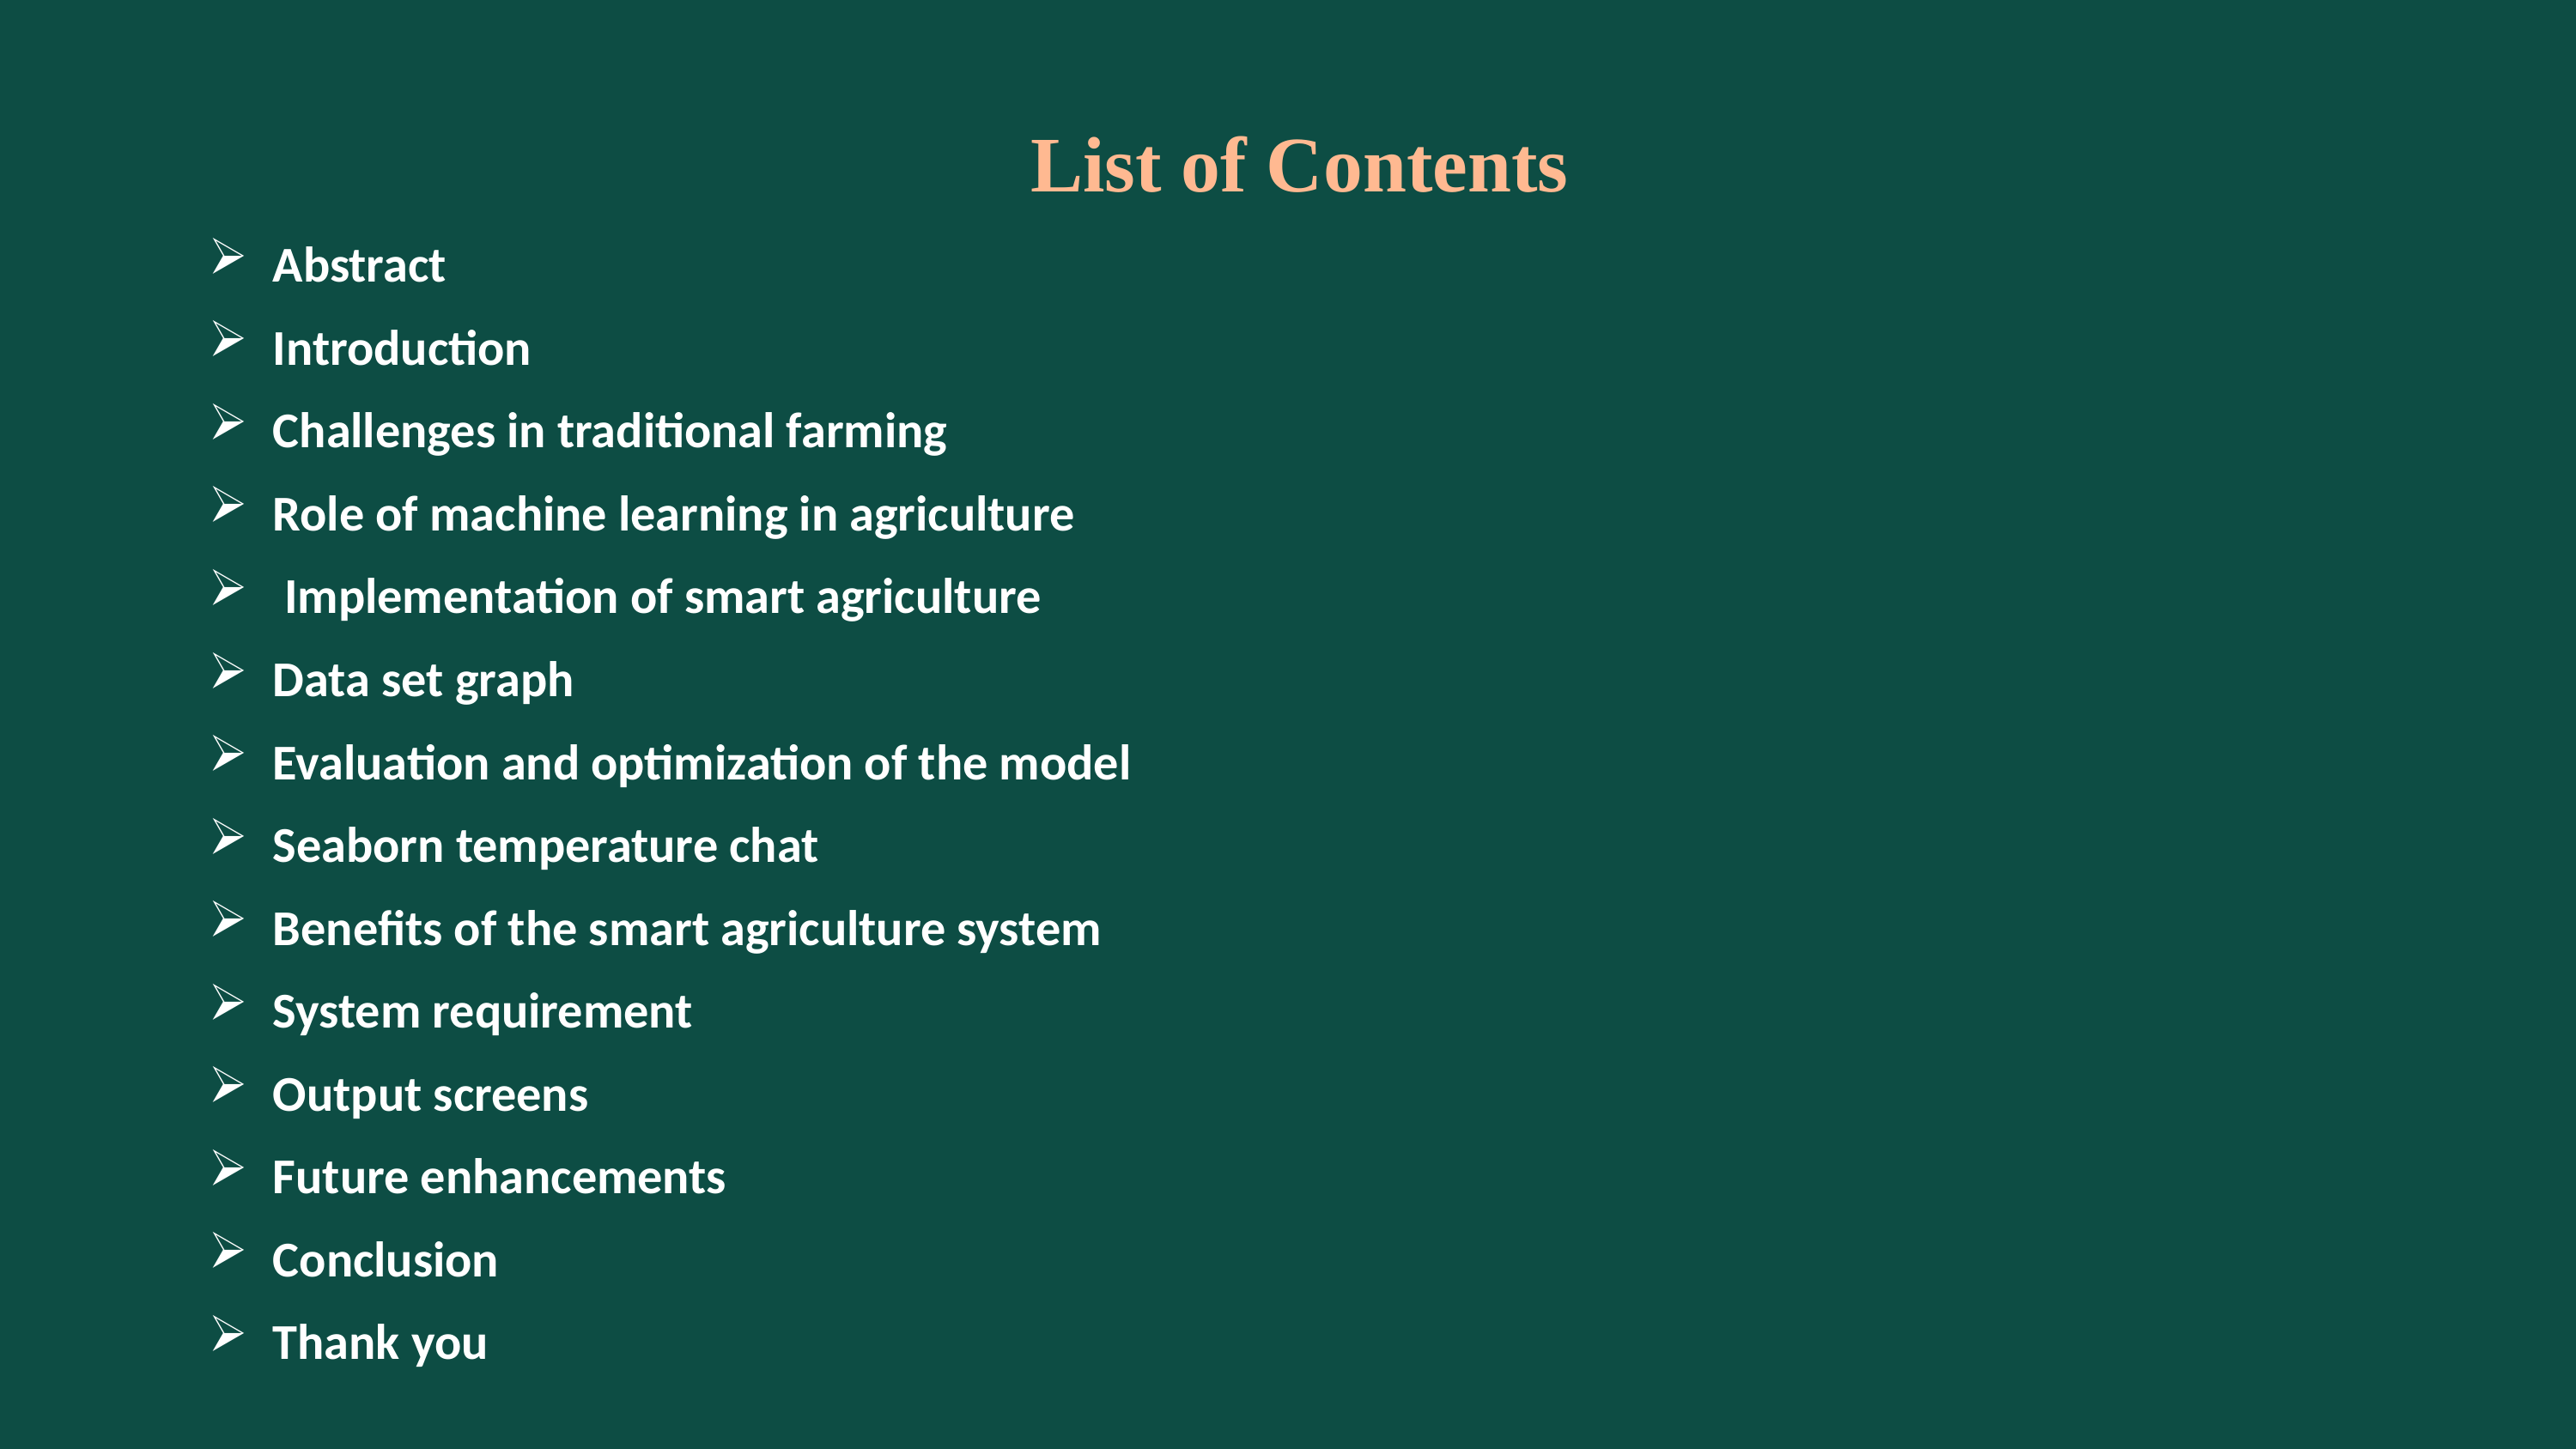

List of Contents

Abstract
Introduction
Challenges in traditional farming
Role of machine learning in agriculture
 Implementation of smart agriculture
Data set graph
Evaluation and optimization of the model
Seaborn temperature chat
Benefits of the smart agriculture system
System requirement
Output screens
Future enhancements
Conclusion
Thank you